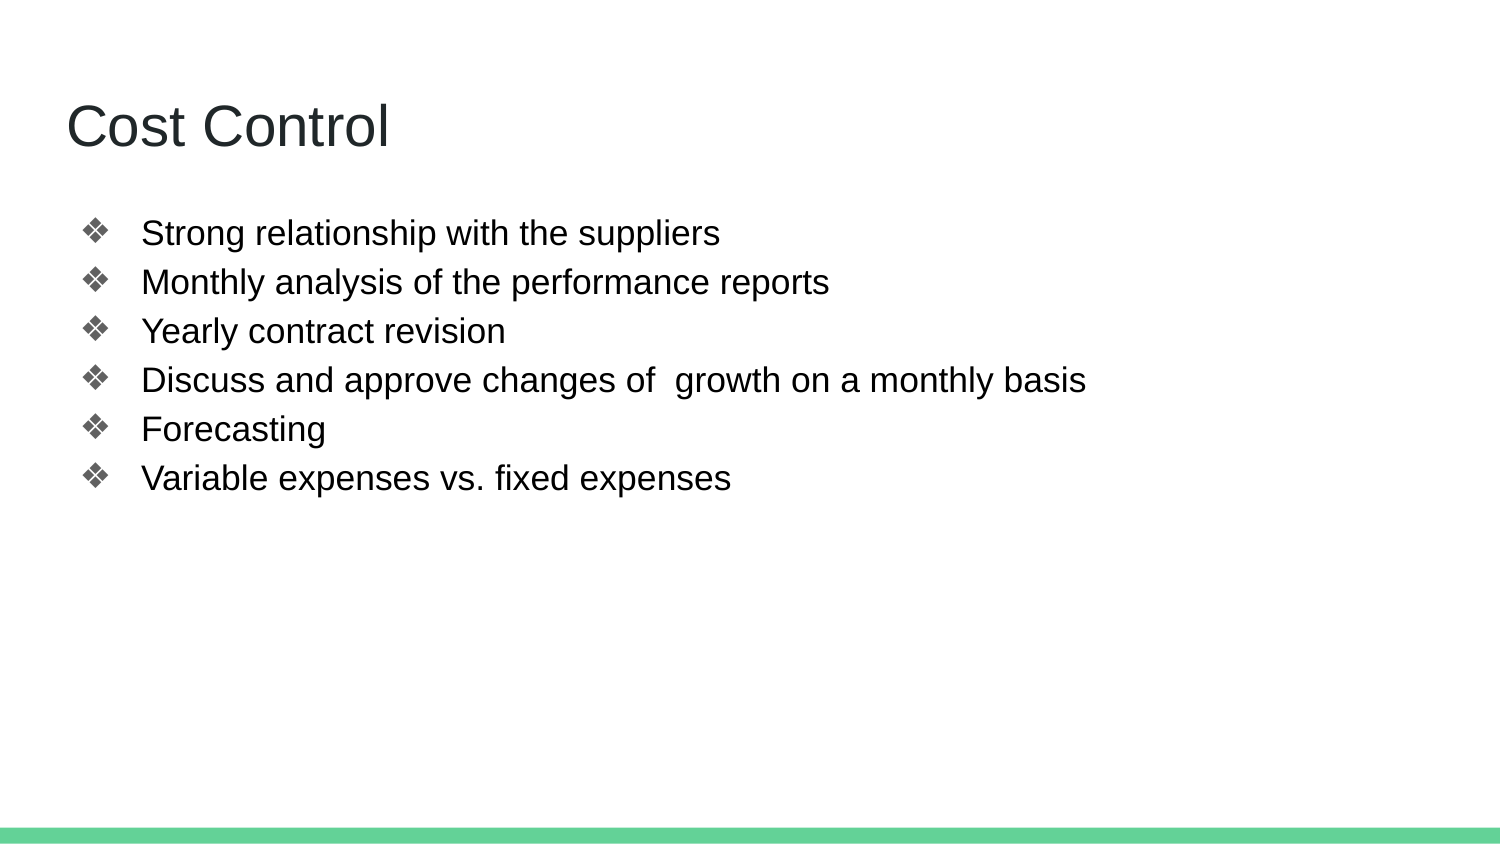

# Cost Control
Strong relationship with the suppliers
Monthly analysis of the performance reports
Yearly contract revision
Discuss and approve changes of  growth on a monthly basis
Forecasting
Variable expenses vs. fixed expenses